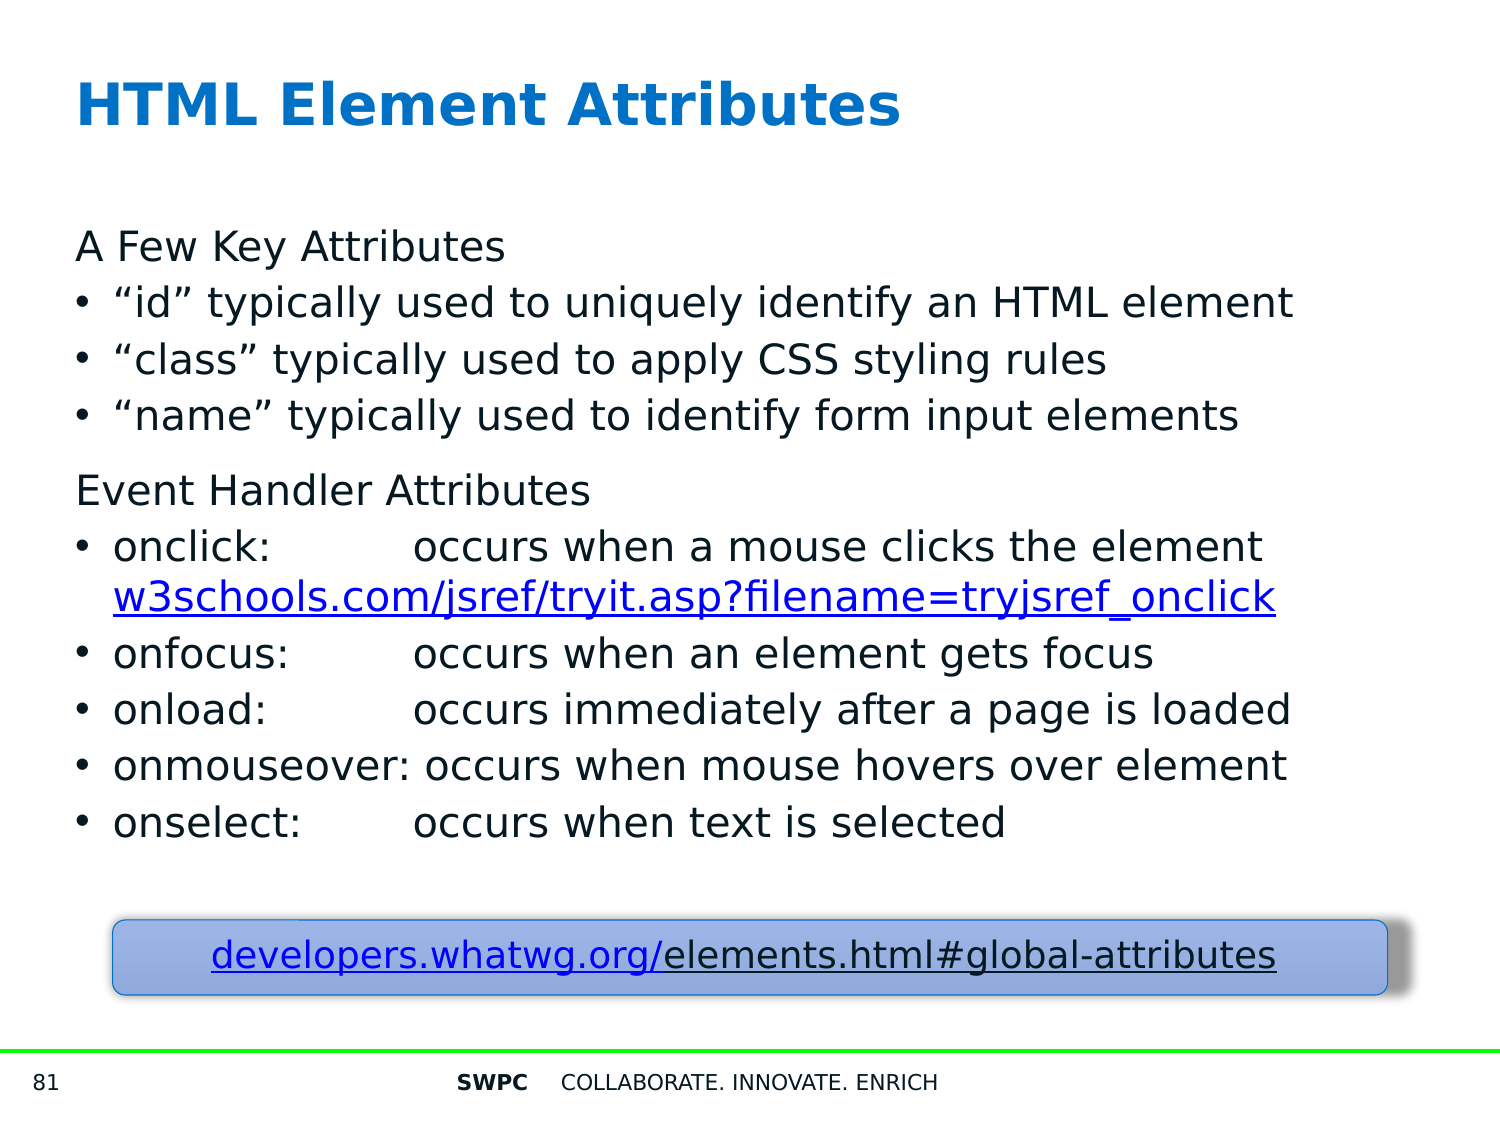

# HTML Element Attributes
A Few Key Attributes
“id” typically used to uniquely identify an HTML element
“class” typically used to apply CSS styling rules
“name” typically used to identify form input elements
Event Handler Attributes
onclick:	occurs when a mouse clicks the element
w3schools.com/jsref/tryit.asp?filename=tryjsref_onclick
onfocus:	occurs when an element gets focus
onload: 	occurs immediately after a page is loaded
onmouseover: occurs when mouse hovers over element
onselect:	occurs when text is selected
developers.whatwg.org/elements.html#global-attributes
SWPC
COLLABORATE. INNOVATE. ENRICH
81